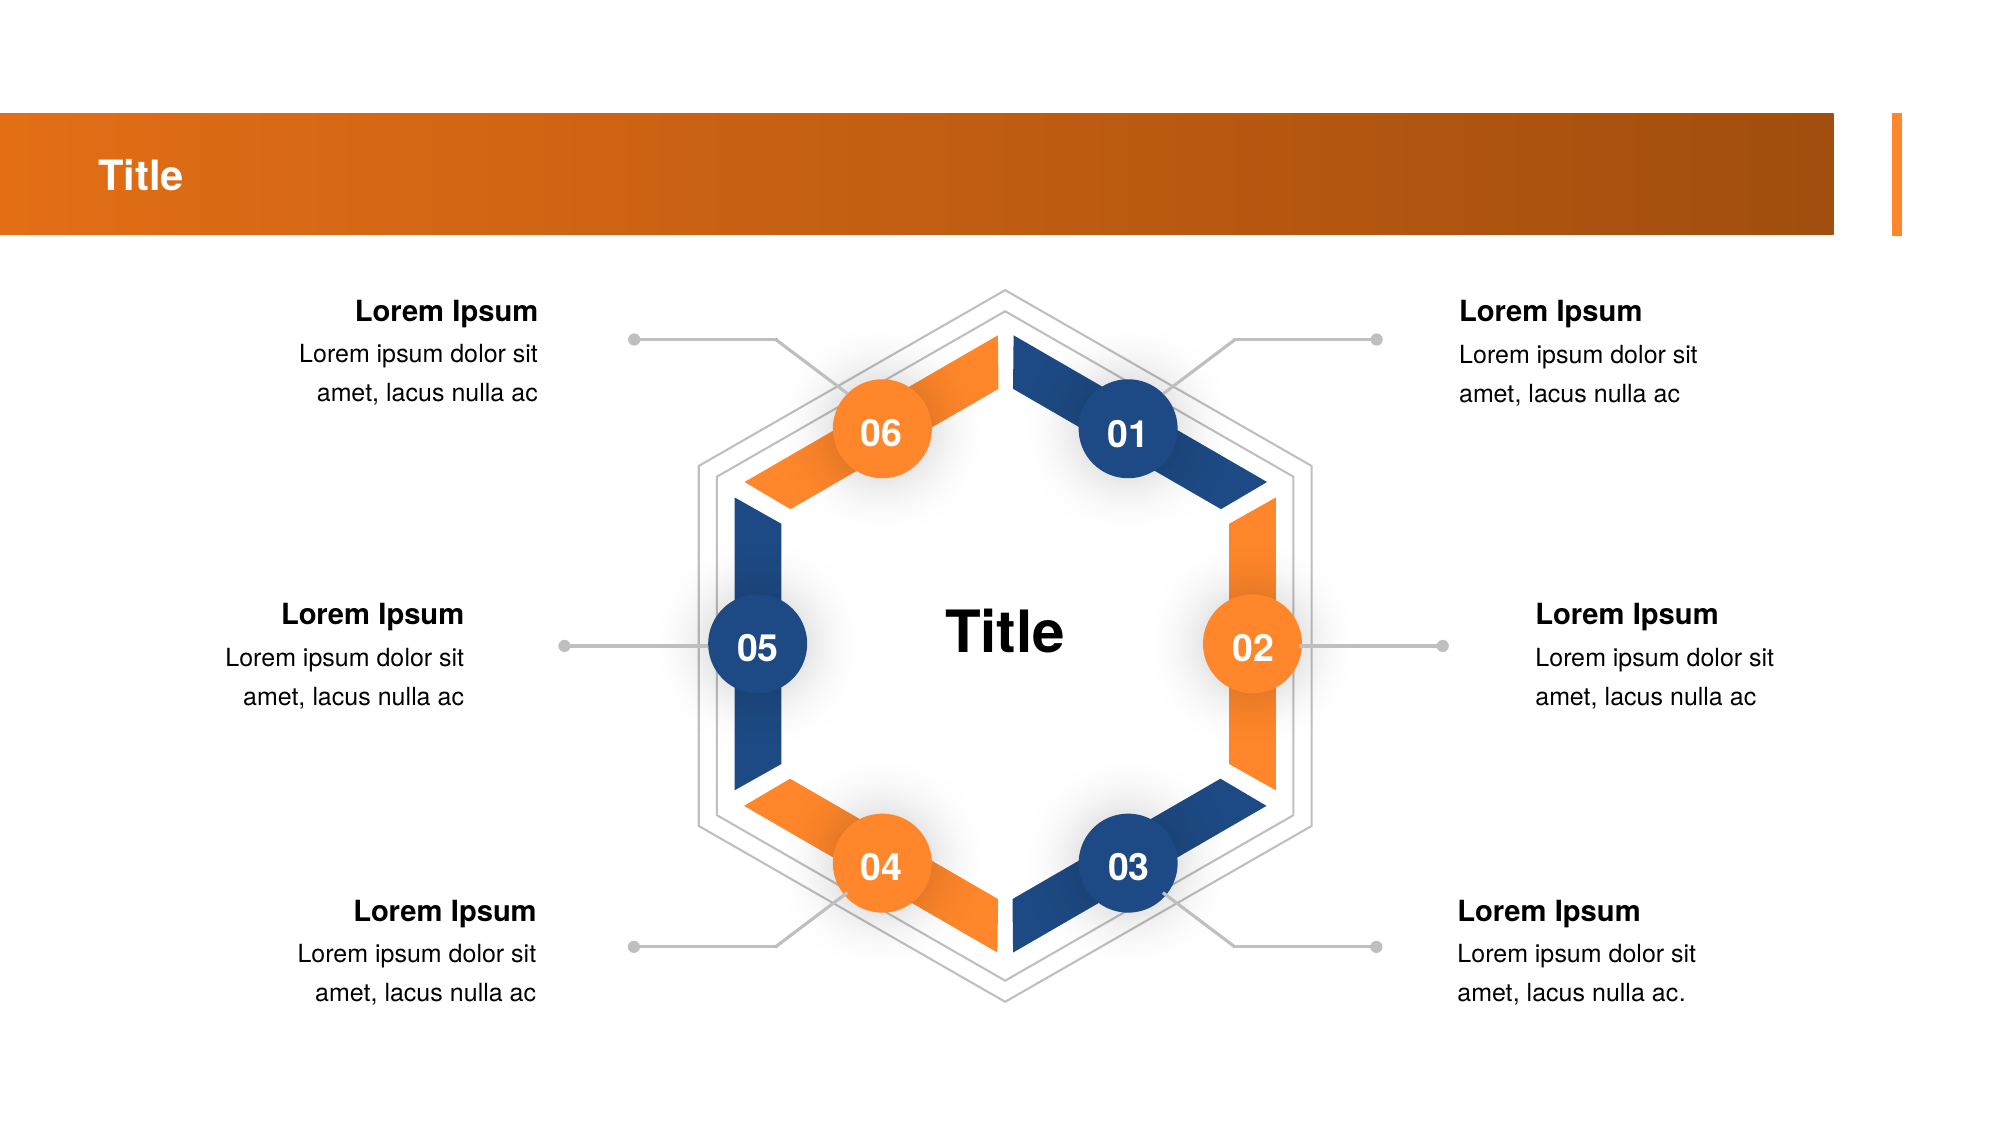

Title
Lorem Ipsum
Lorem Ipsum

Title
06
01
05
02
04
03
Lorem ipsum dolor sit amet, lacus nulla ac
Lorem ipsum dolor sit amet, lacus nulla ac
Lorem Ipsum
Lorem Ipsum
Lorem ipsum dolor sit amet, lacus nulla ac
Lorem ipsum dolor sit amet, lacus nulla ac
Lorem Ipsum
Lorem Ipsum
Lorem ipsum dolor sit amet, lacus nulla ac
Lorem ipsum dolor sit amet, lacus nulla ac.